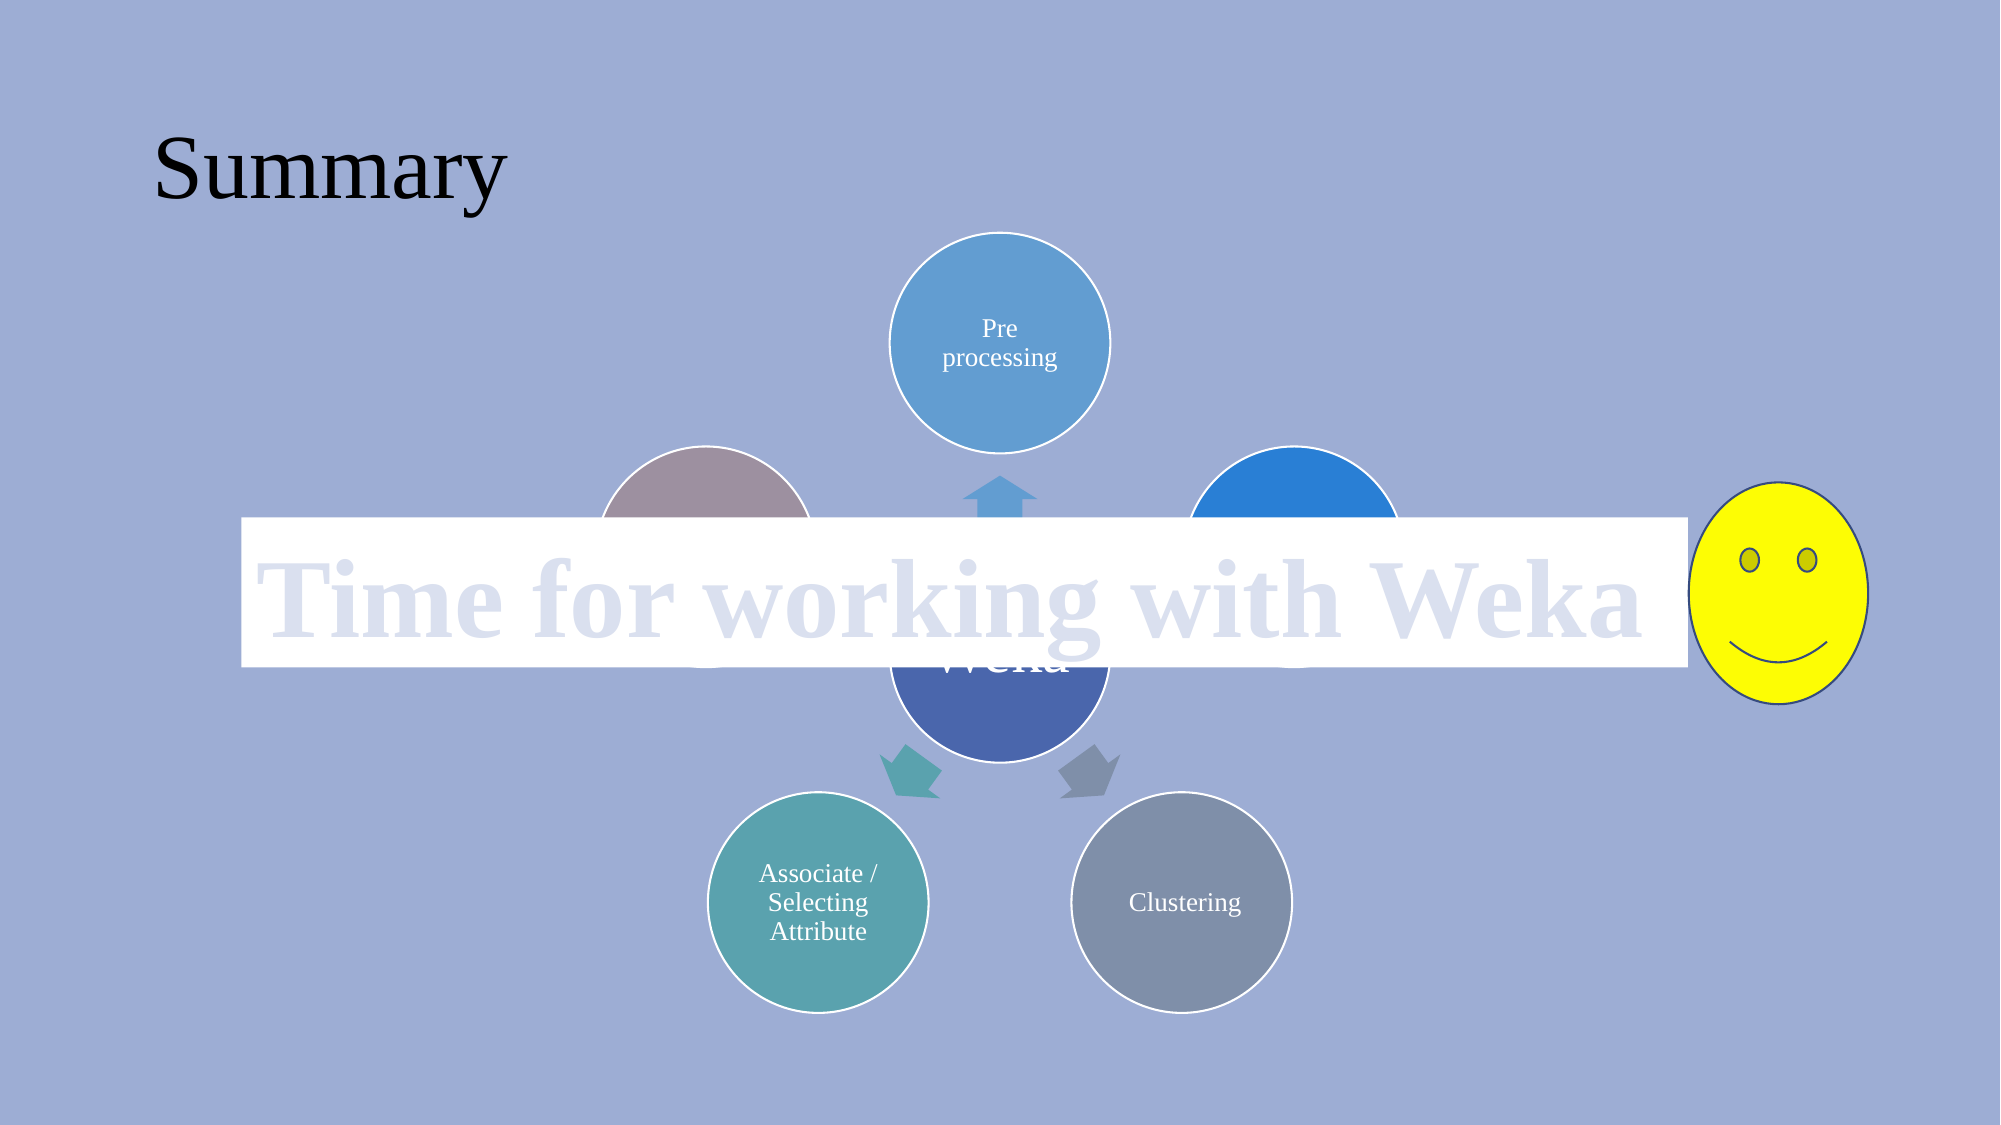

# Summary
Weka

Pre processing

Classification

 Clustering

Associate / Selecting Attribute

Visualization

Time for working with Weka